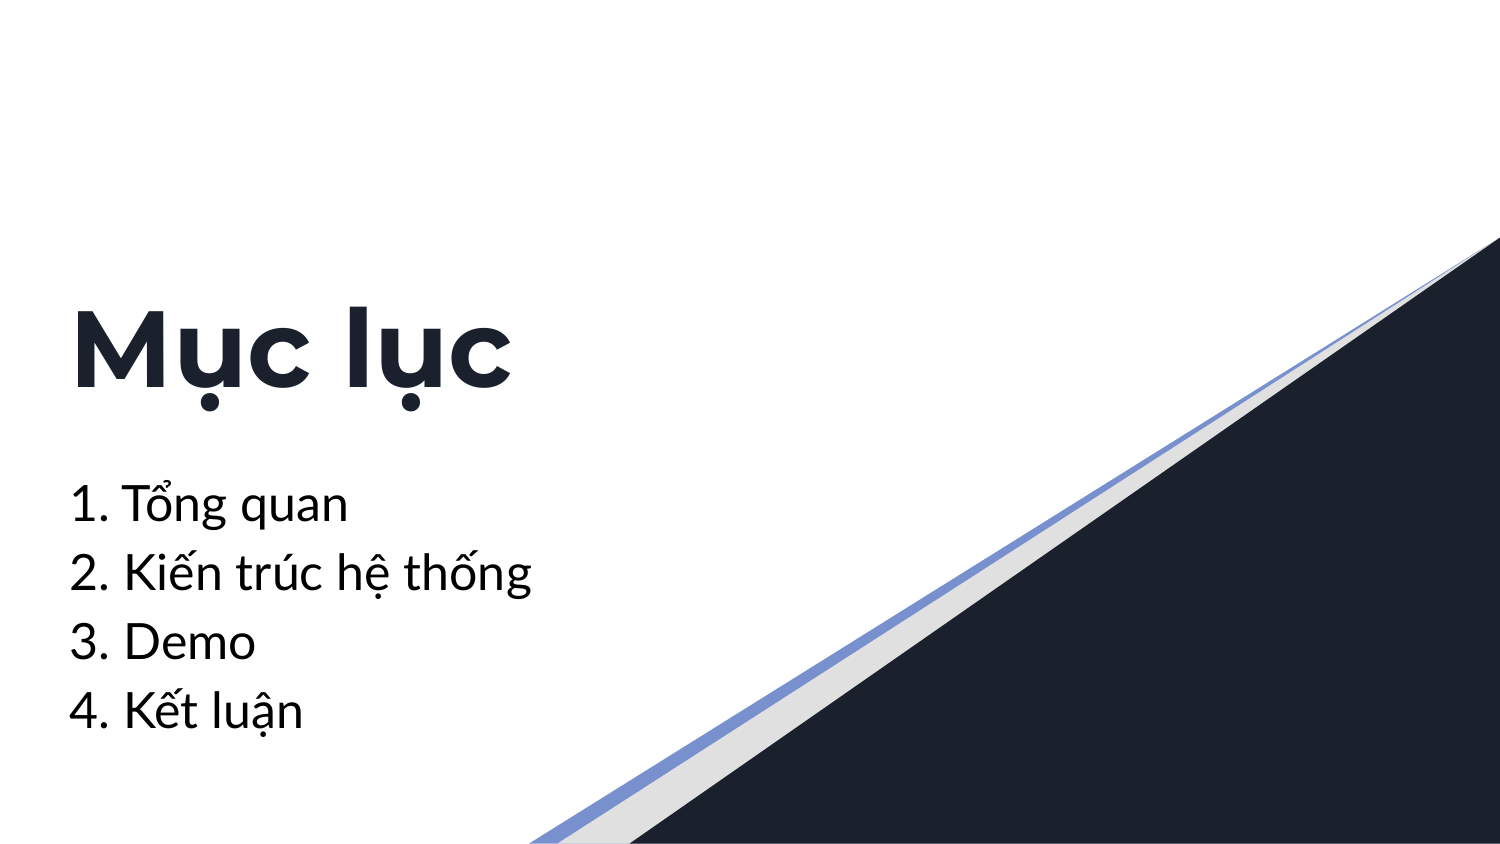

# Mục lục
1. Tổng quan
2. Kiến trúc hệ thống
3. Demo
4. Kết luận